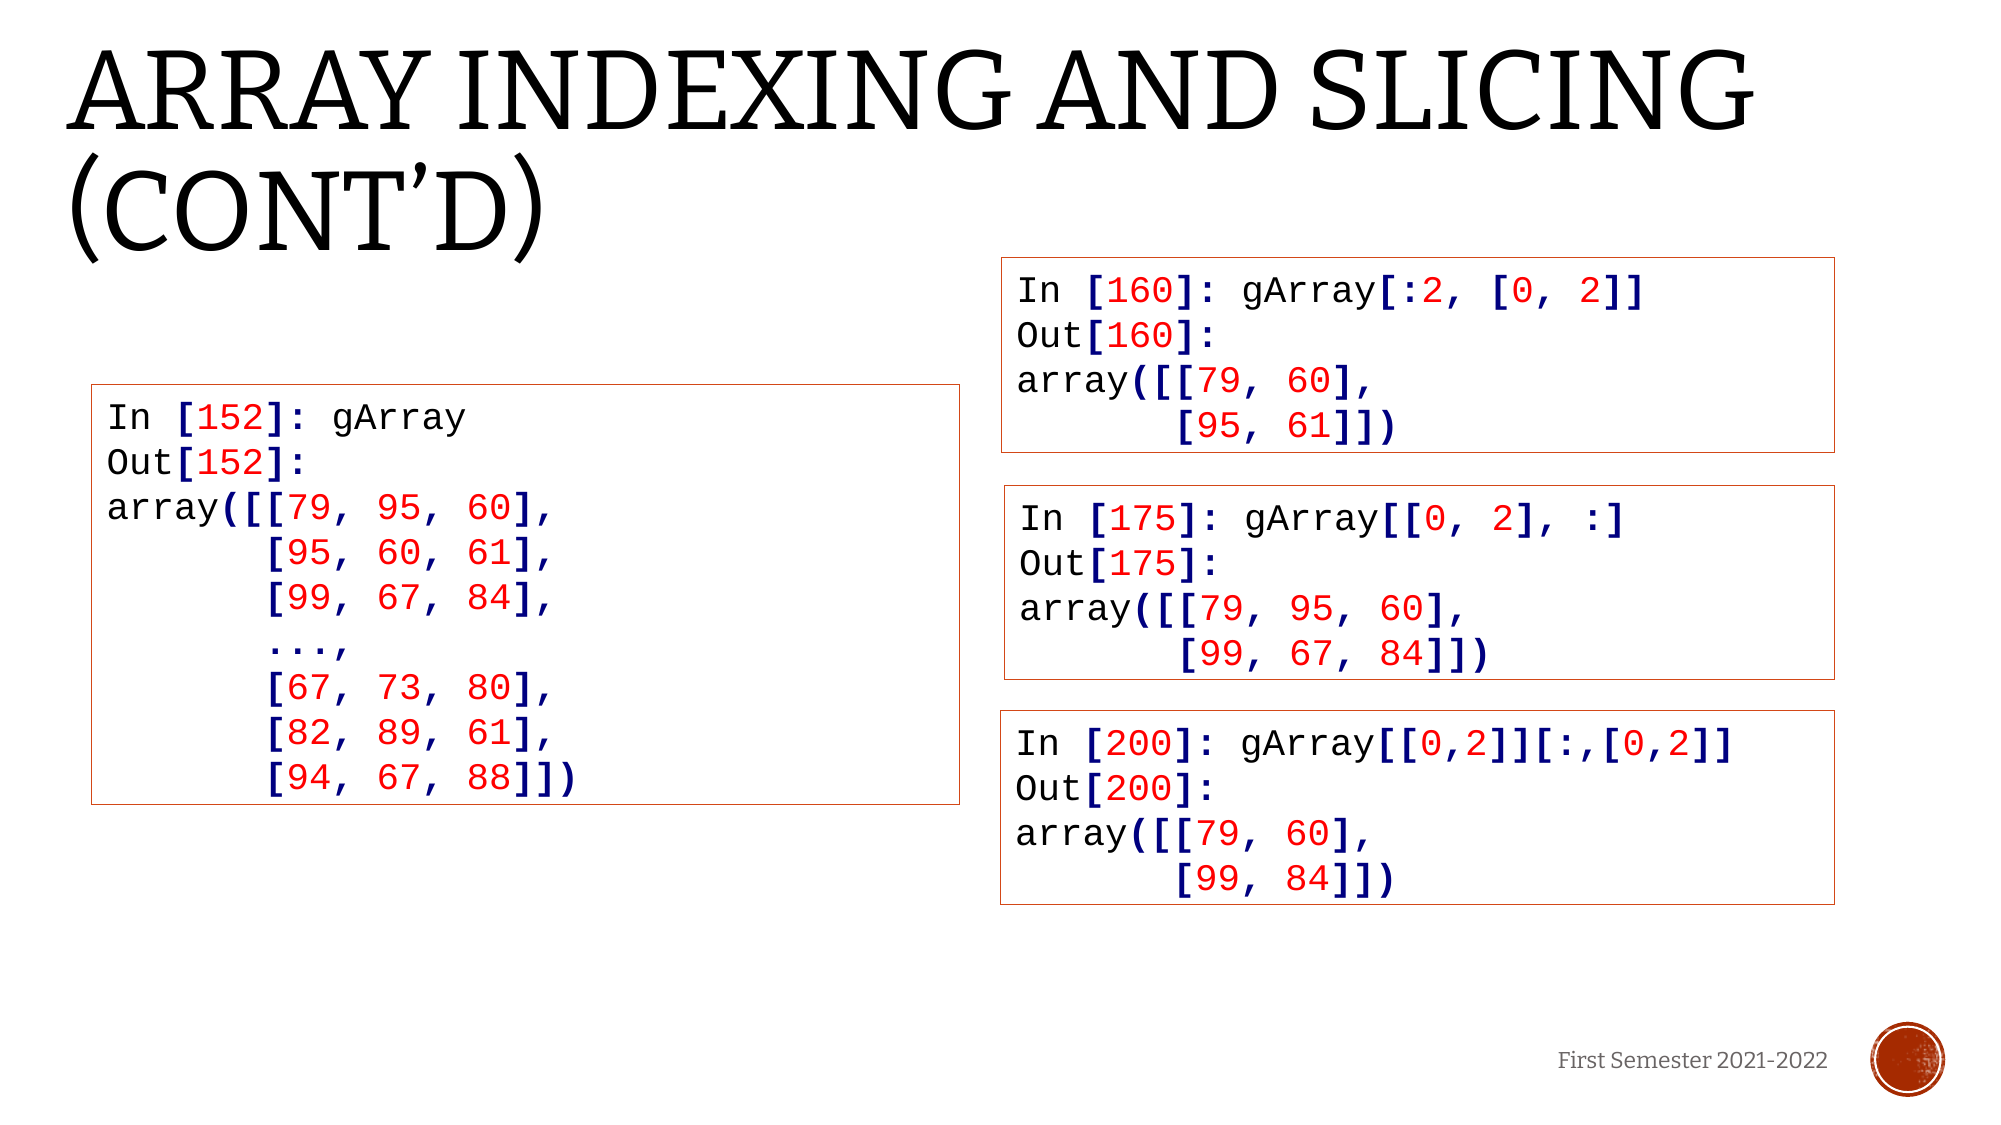

# Array indexing and slicing (cont’d)
In [160]: gArray[:2, [0, 2]]
Out[160]:
array([[79, 60],
       [95, 61]])
In [152]: gArray
Out[152]:
array([[79, 95, 60],
       [95, 60, 61],
       [99, 67, 84],
       ...,
       [67, 73, 80],
       [82, 89, 61],
       [94, 67, 88]])
In [175]: gArray[[0, 2], :]
Out[175]:
array([[79, 95, 60],
       [99, 67, 84]])
In [200]: gArray[[0,2]][:,[0,2]]
Out[200]:
array([[79, 60],
       [99, 84]])
First Semester 2021-2022